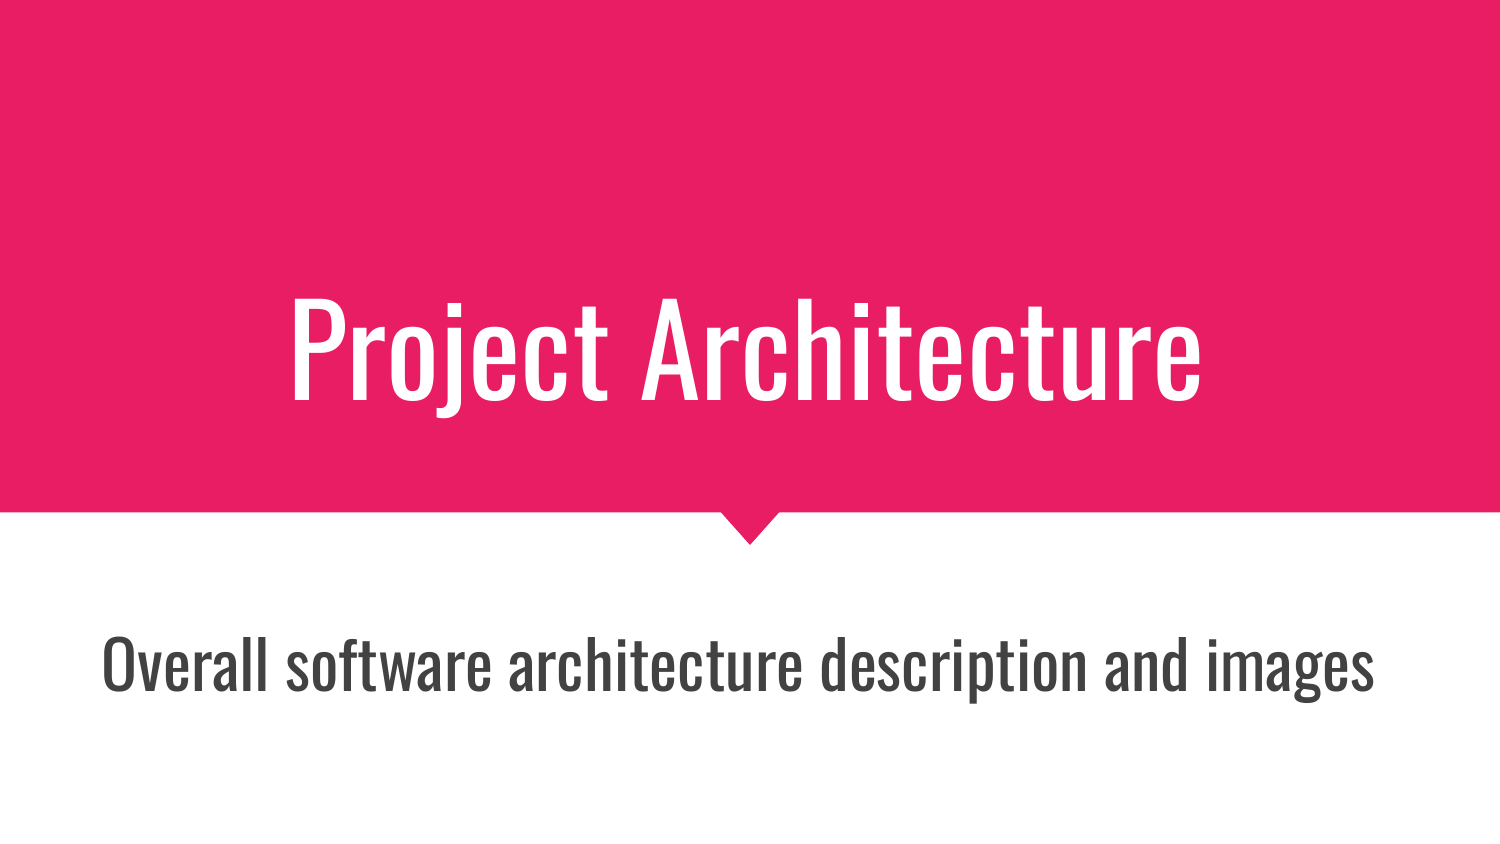

# Project Architecture
Overall software architecture description and images